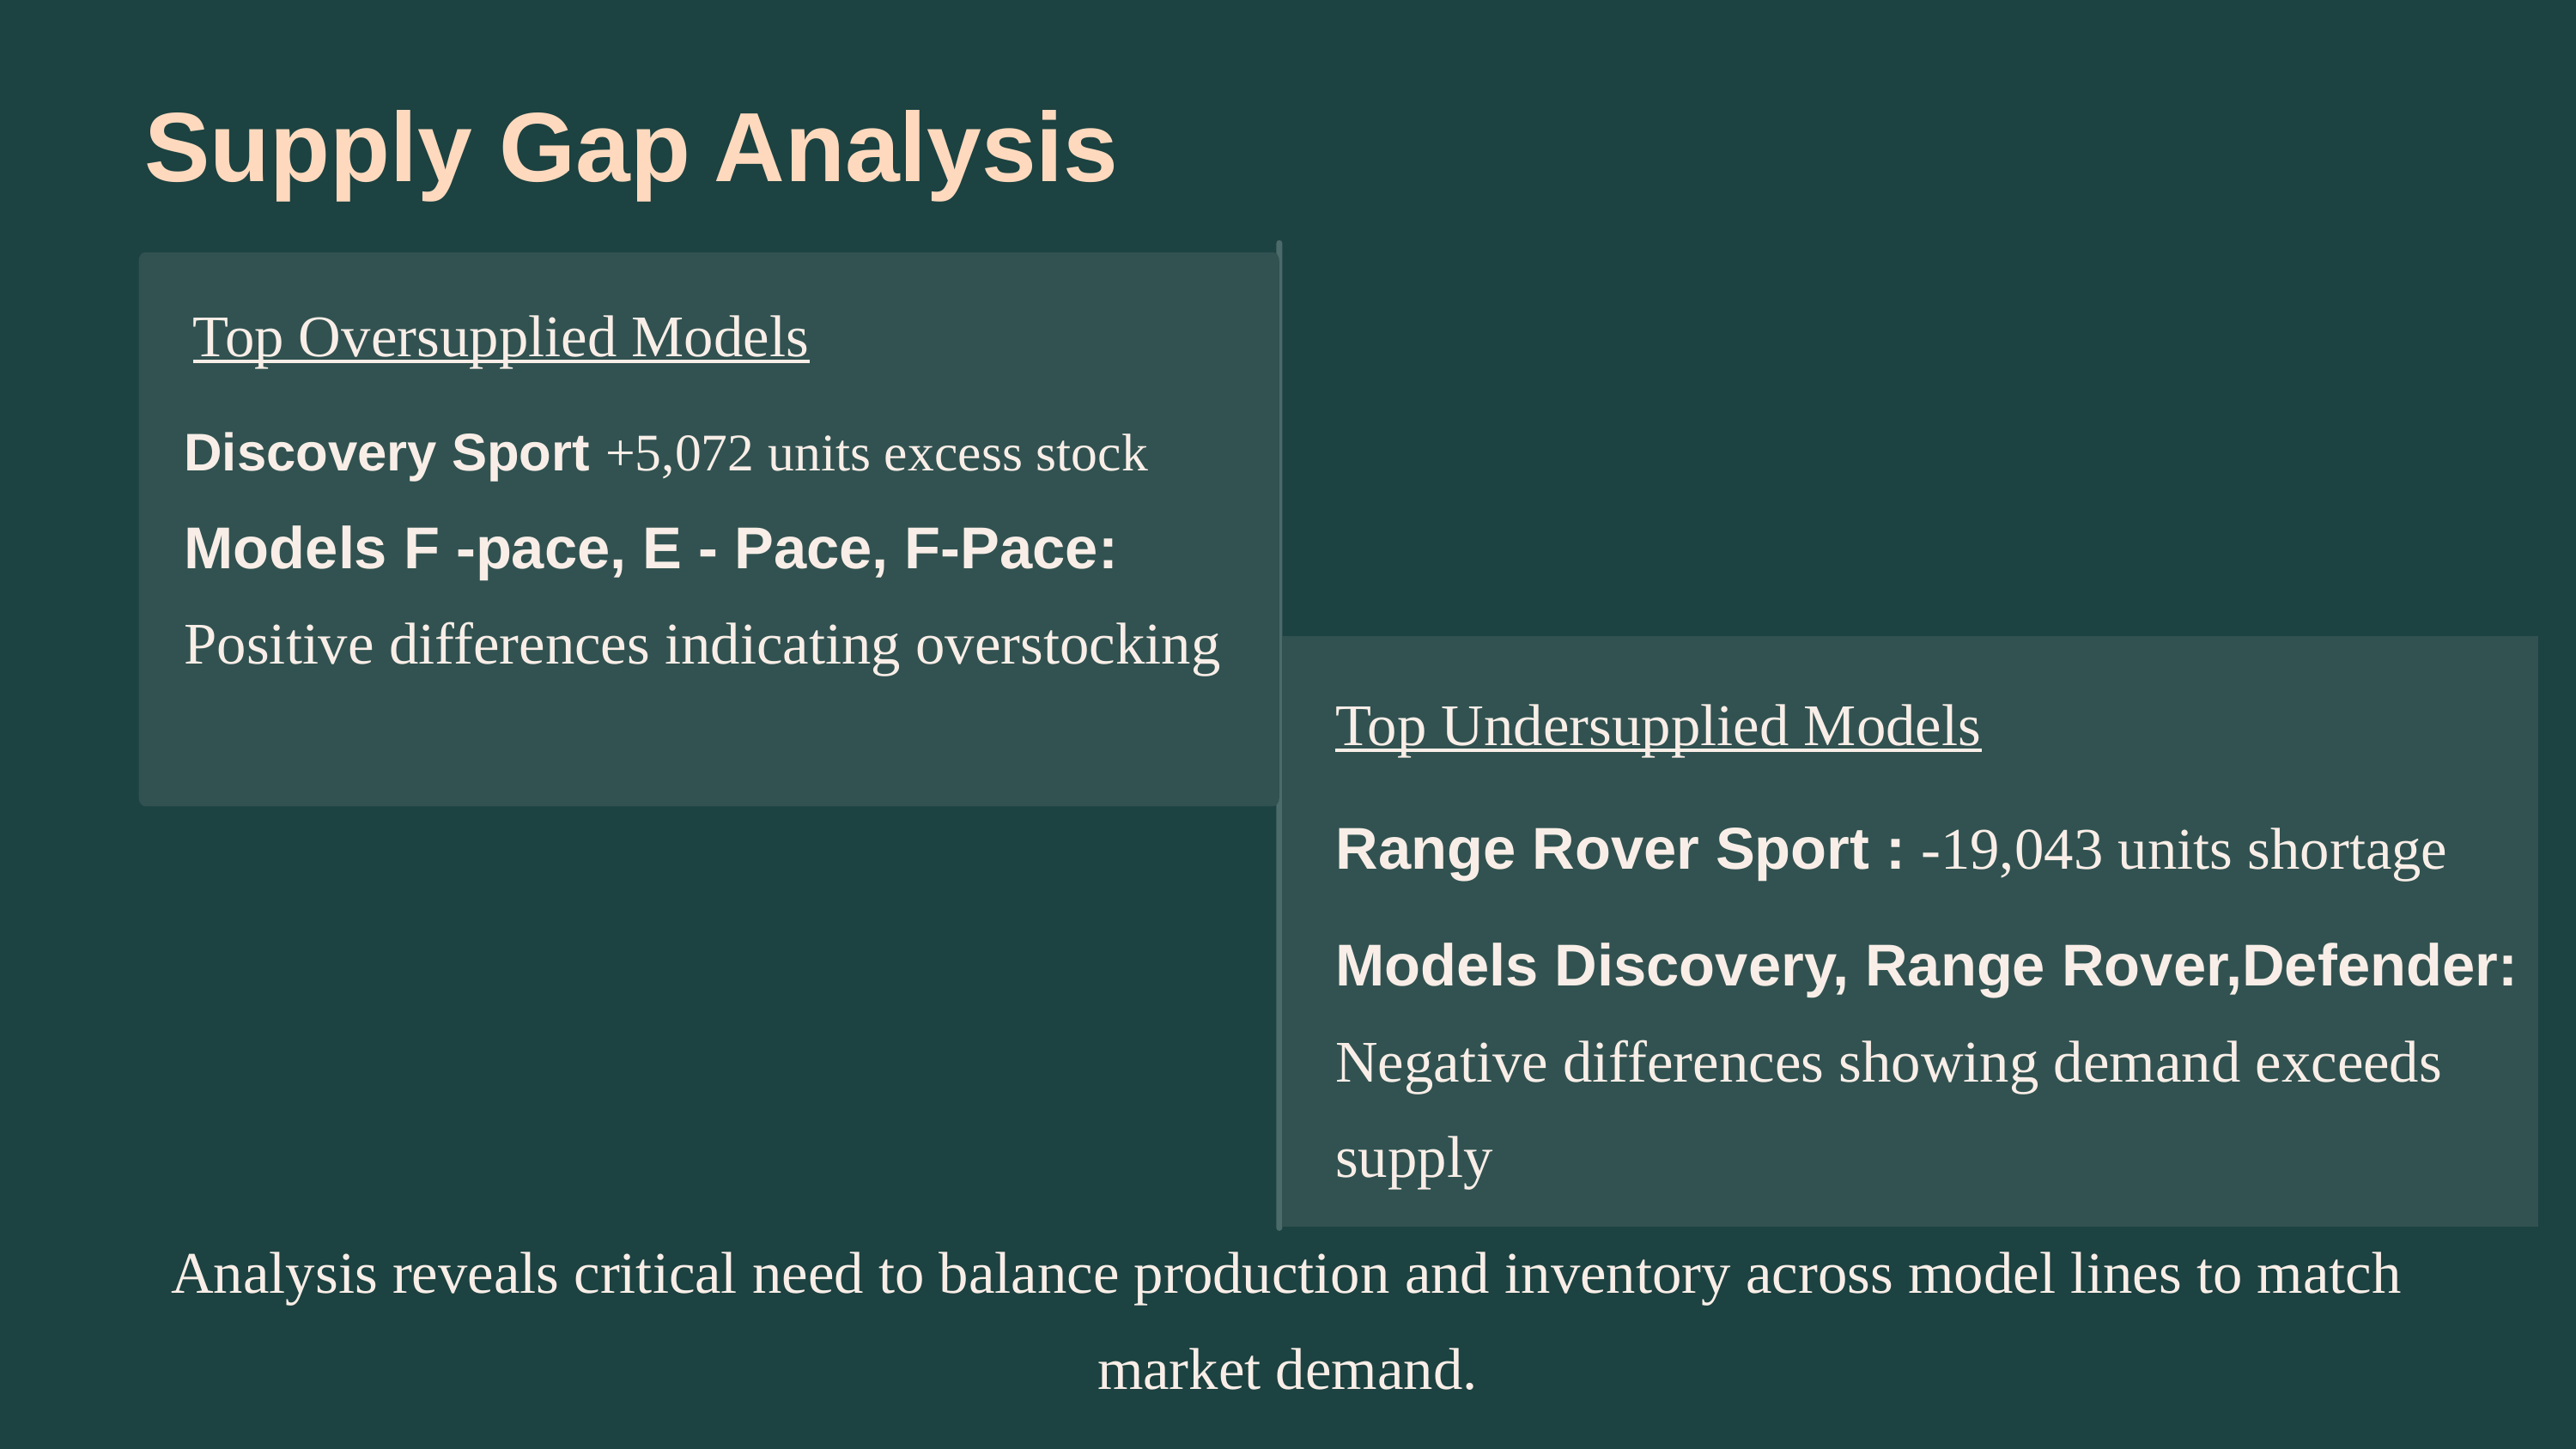

Supply Gap Analysis

Top Oversupplied Models
Discovery Sport +5,072 units excess stock
Models F -pace, E - Pace, F-Pace: Positive differences indicating overstocking

Top Undersupplied Models
Range Rover Sport : -19,043 units shortage
Models Discovery, Range Rover,Defender: Negative differences showing demand exceeds supply
Analysis reveals critical need to balance production and inventory across model lines to match market demand.